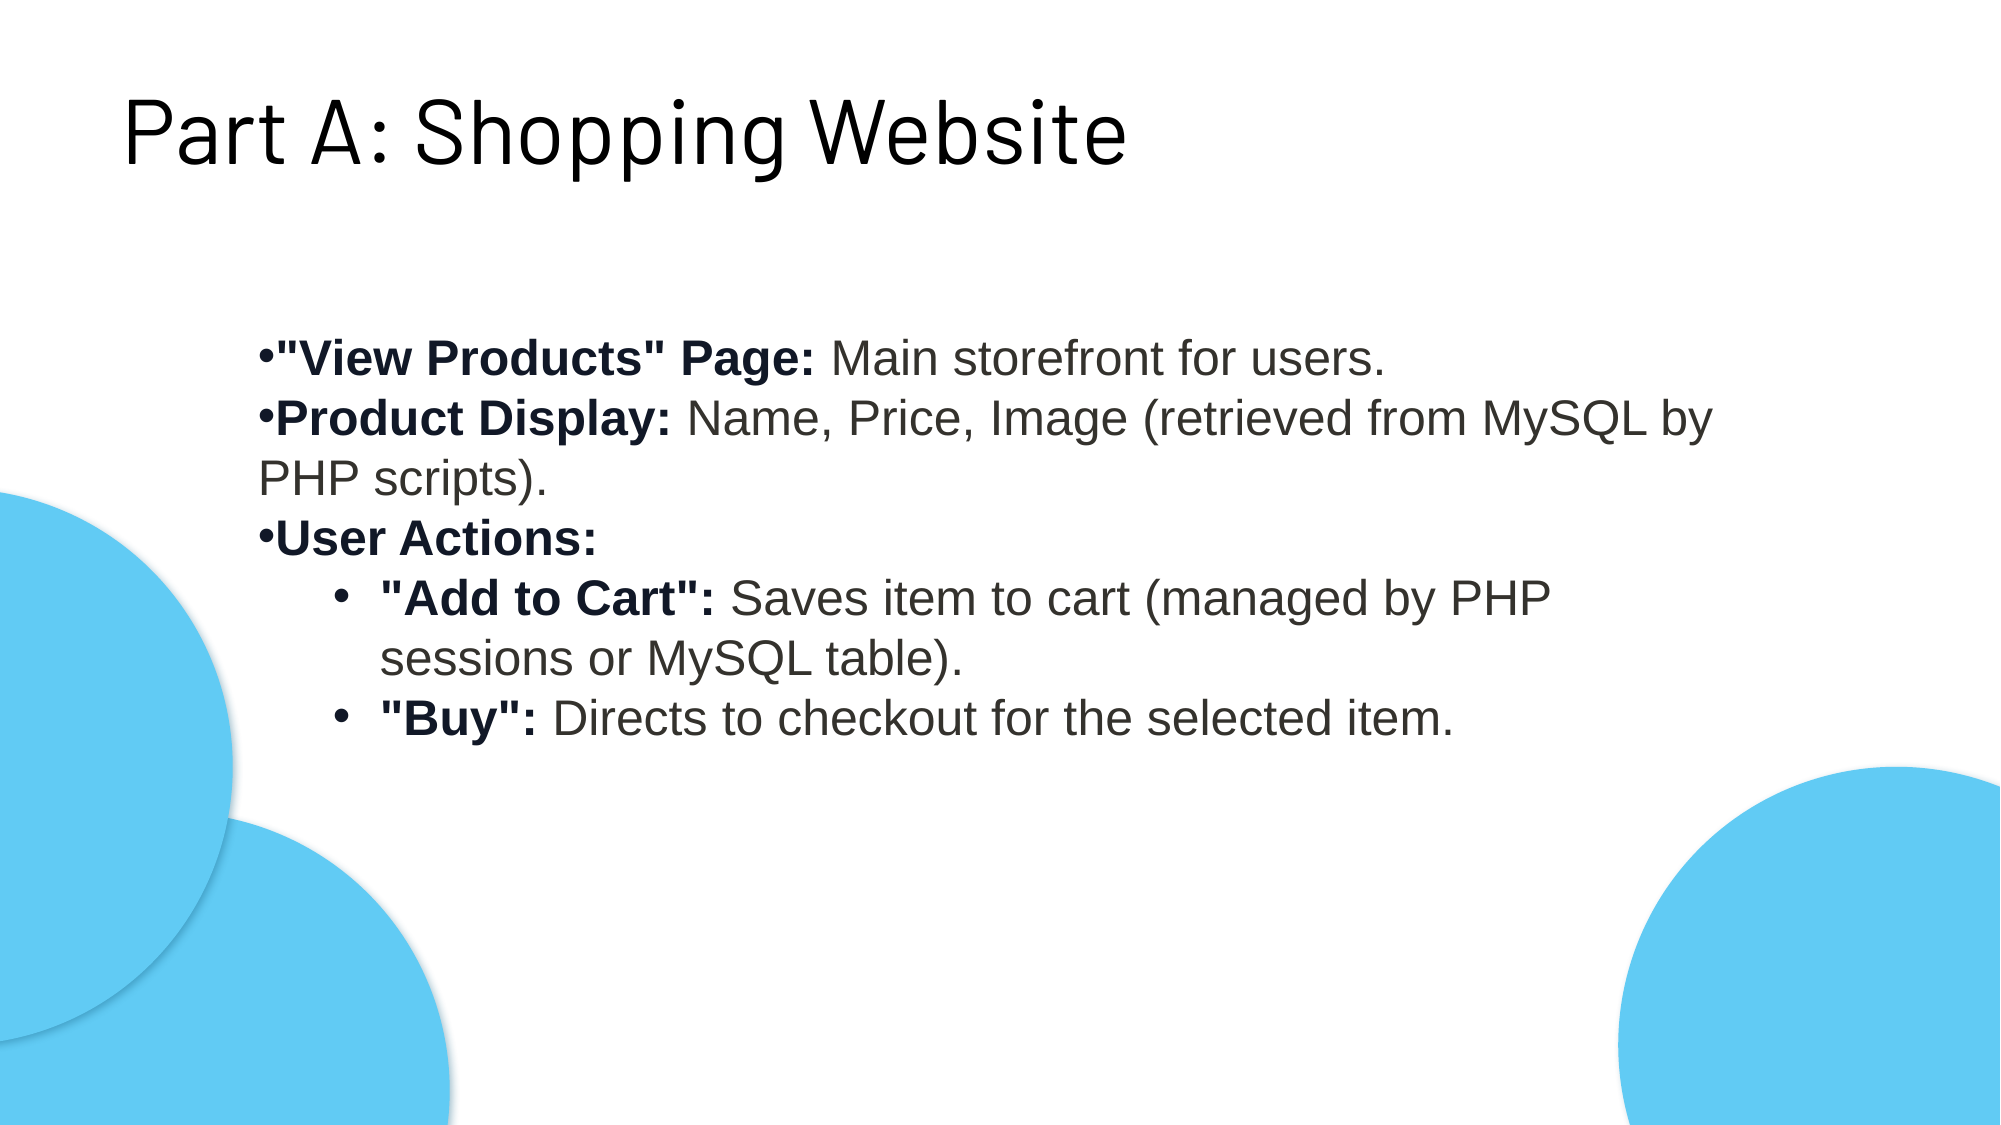

# Part A: Shopping Website
"View Products" Page: Main storefront for users.
Product Display: Name, Price, Image (retrieved from MySQL by PHP scripts).
User Actions:
"Add to Cart": Saves item to cart (managed by PHP sessions or MySQL table).
"Buy": Directs to checkout for the selected item.